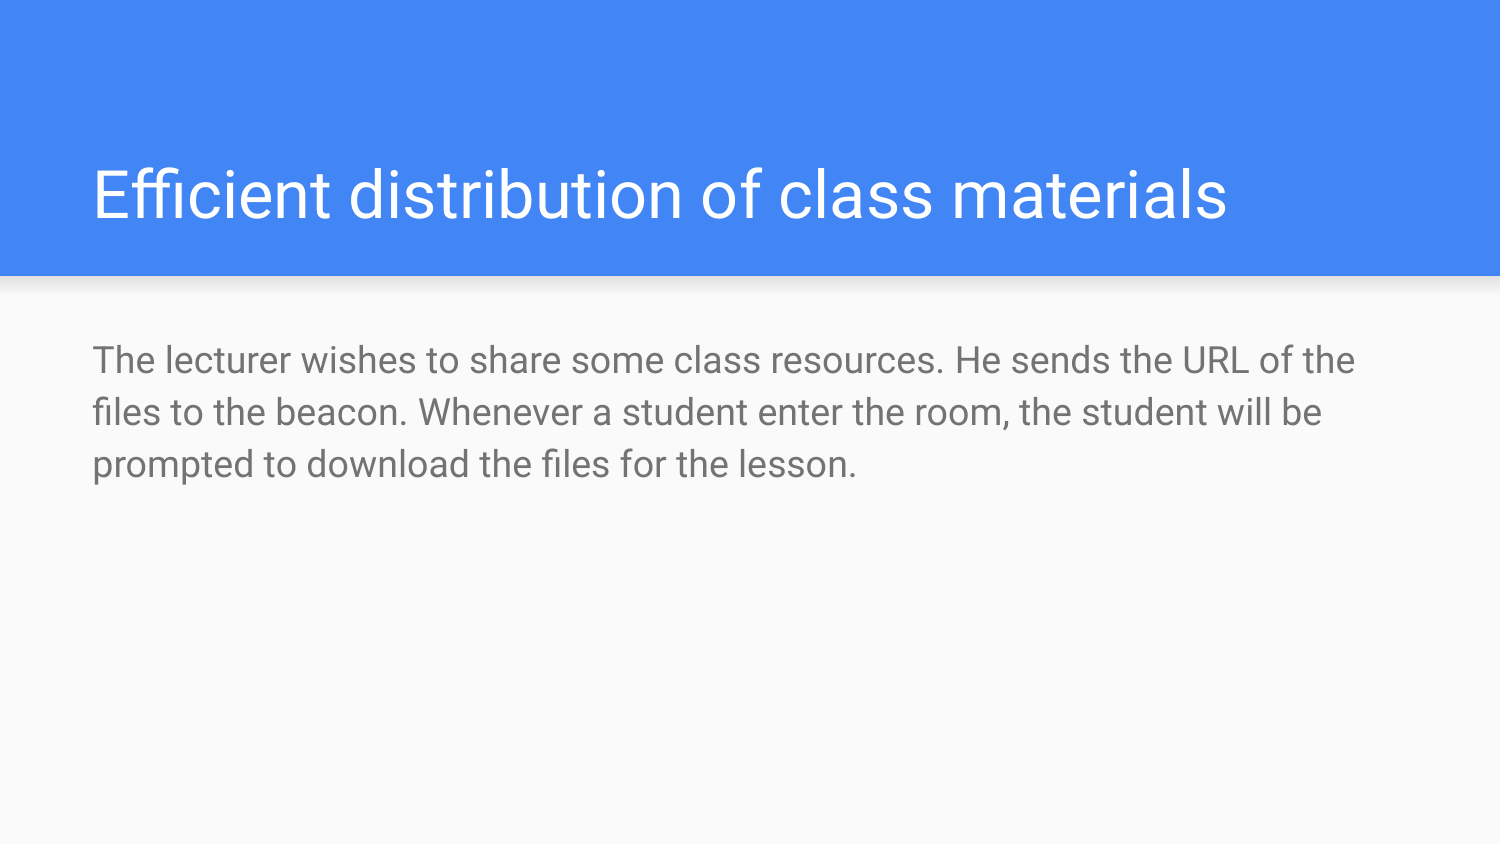

# Efficient distribution of class materials
The lecturer wishes to share some class resources. He sends the URL of the files to the beacon. Whenever a student enter the room, the student will be prompted to download the files for the lesson.